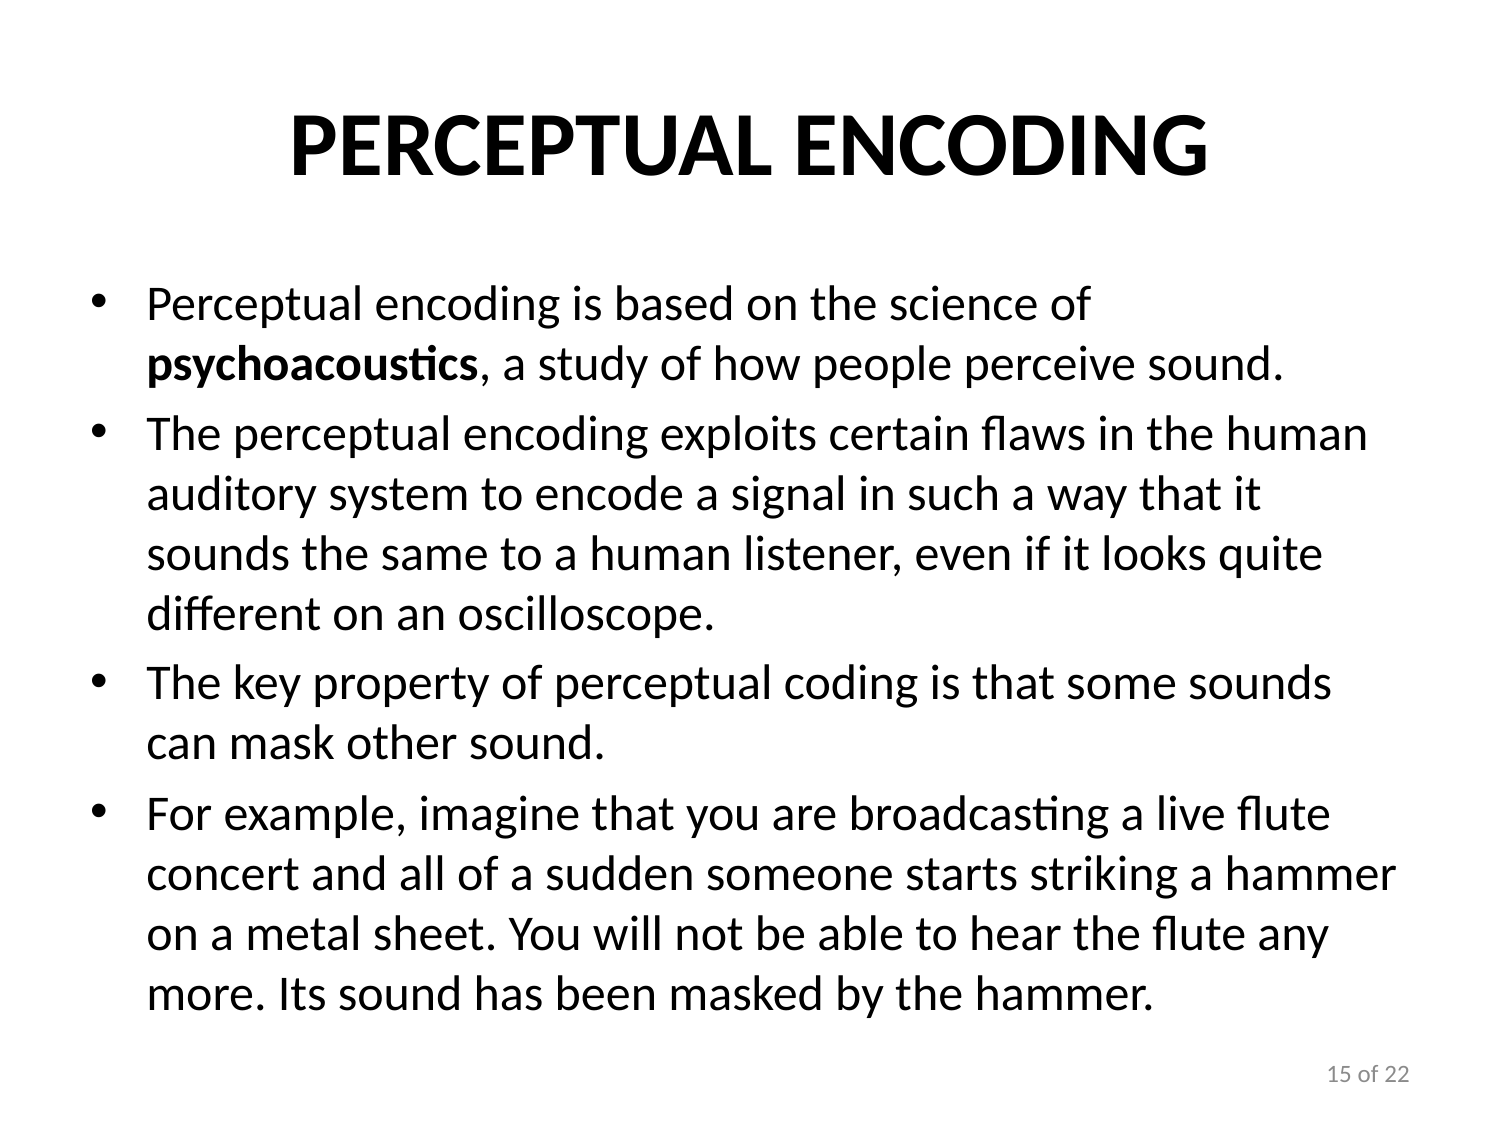

# Perceptual encoding
Perceptual encoding is based on the science of psychoacoustics, a study of how people perceive sound.
The perceptual encoding exploits certain flaws in the human auditory system to encode a signal in such a way that it sounds the same to a human listener, even if it looks quite different on an oscilloscope.
The key property of perceptual coding is that some sounds can mask other sound.
For example, imagine that you are broadcasting a live flute concert and all of a sudden someone starts striking a hammer on a metal sheet. You will not be able to hear the flute any more. Its sound has been masked by the hammer.
15 of 22